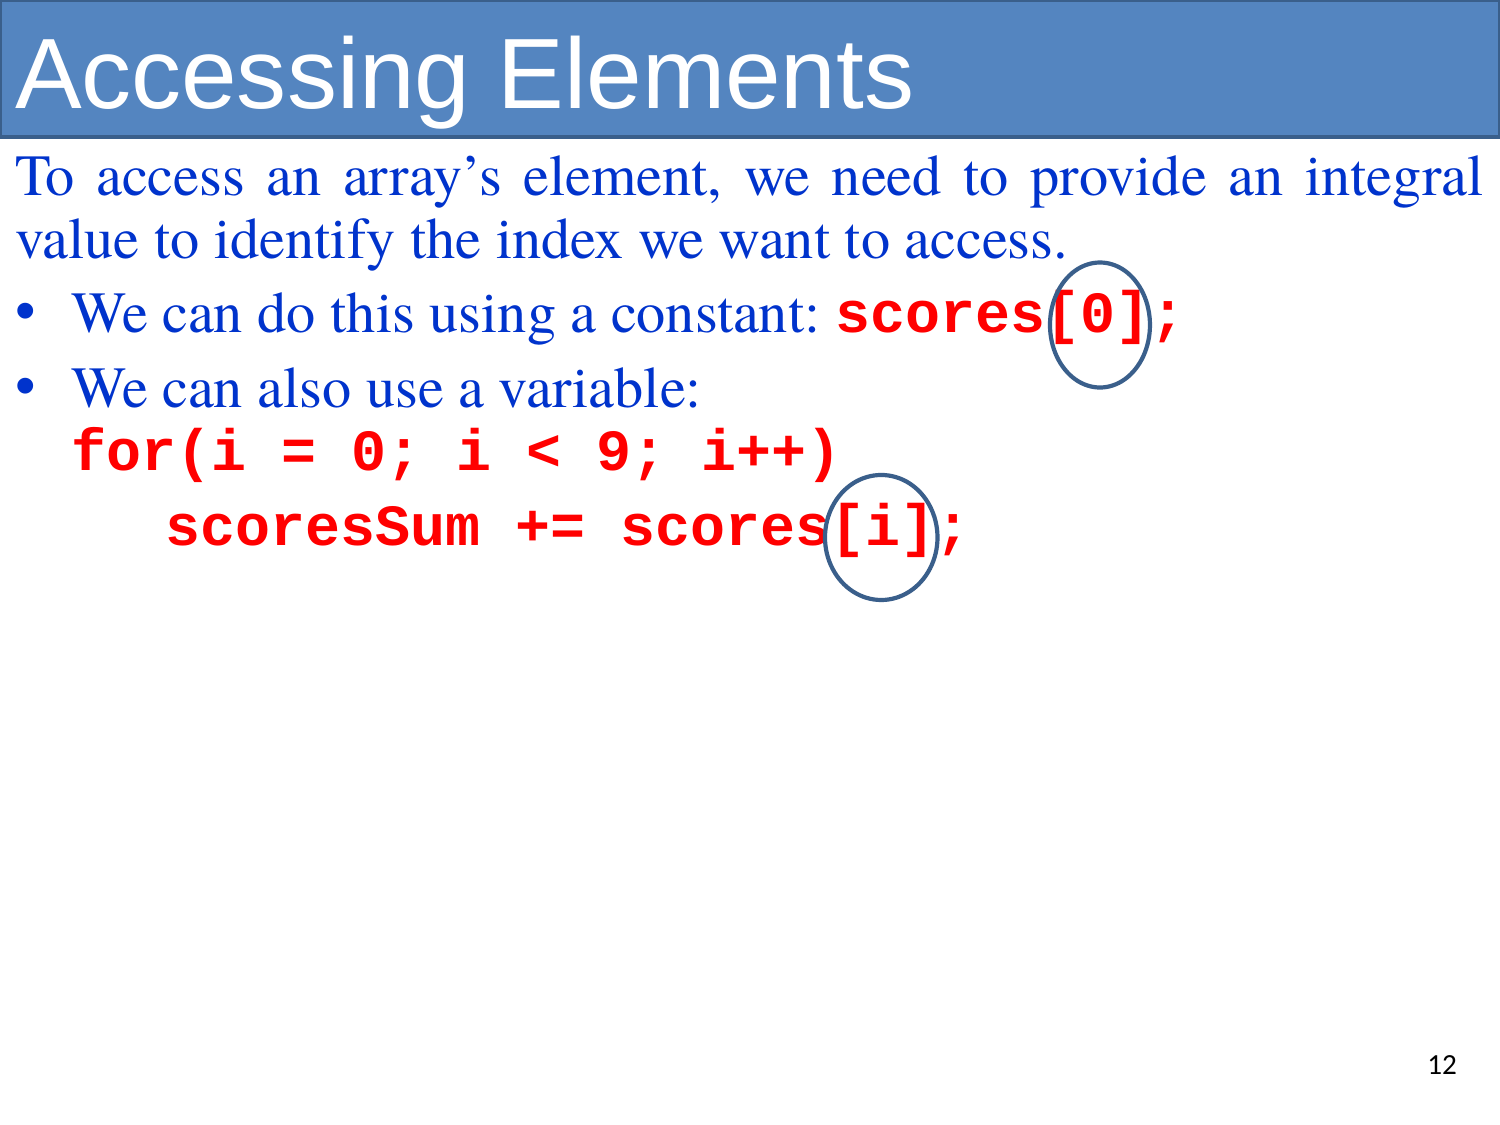

# Accessing Elements
To access an array’s element, we need to provide an integral value to identify the index we want to access.
We can do this using a constant: scores[0];
We can also use a variable:
for(i = 0; i < 9; i++)
	scoresSum += scores[i];

12